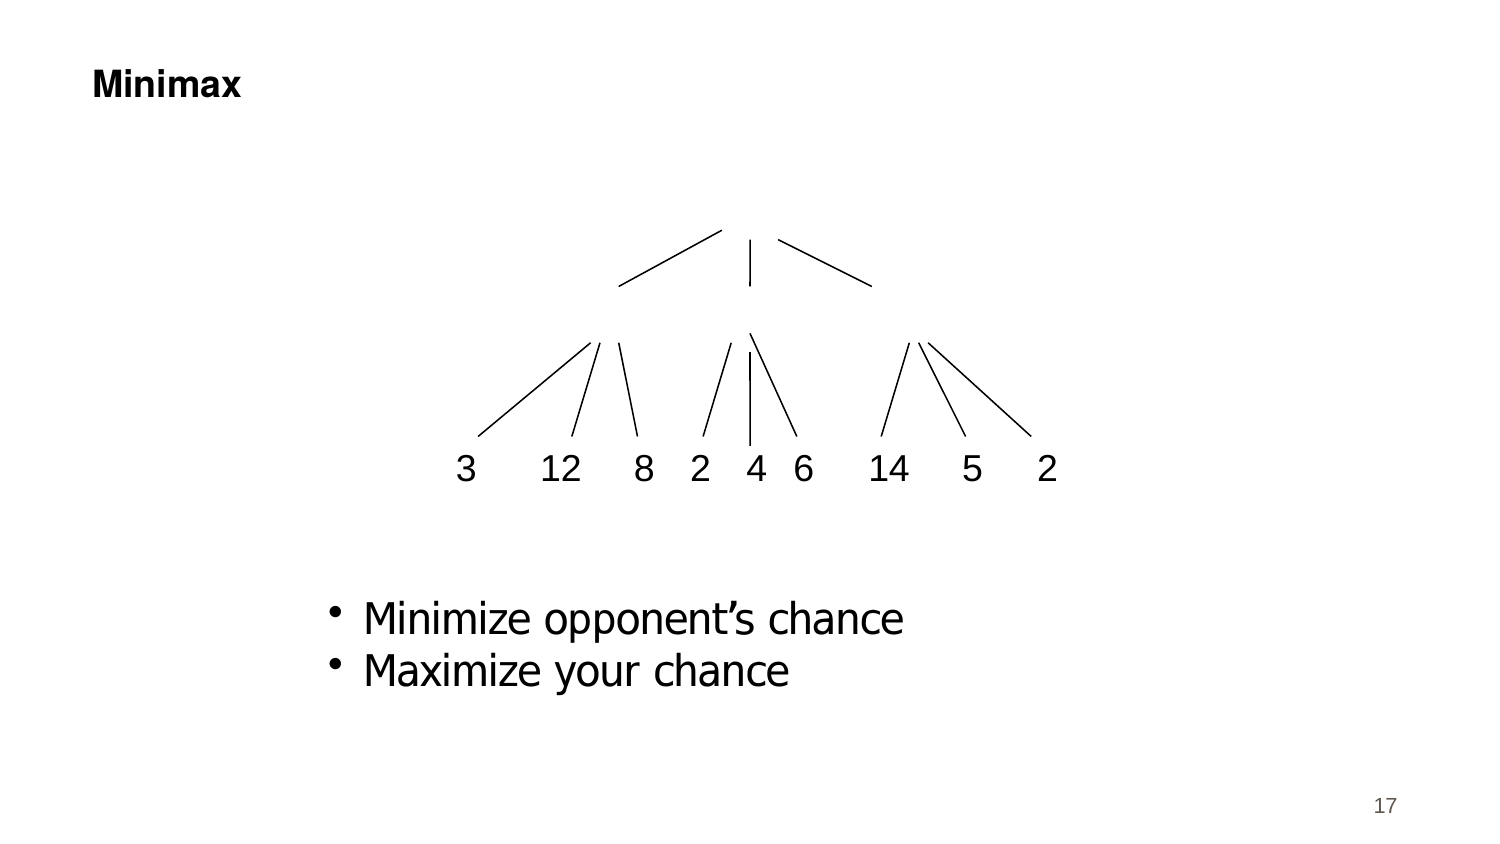

# Minimax

3
12
8
2
4
6
14
5
2
Minimize opponent’s chance
Maximize your chance
17